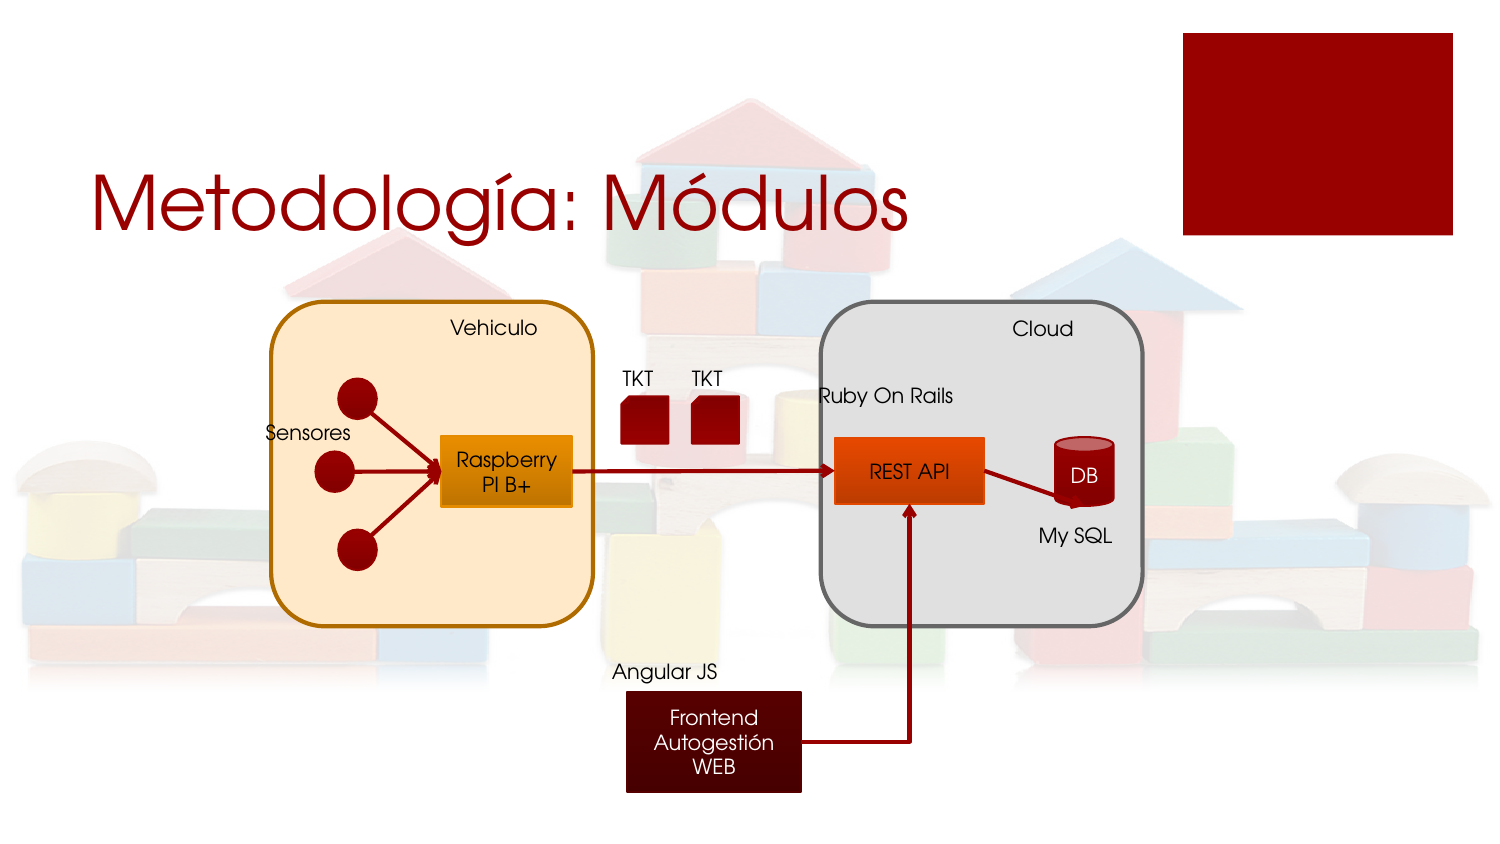

# Metodología: Módulos

Vehiculo
Cloud
TKT
TKT
Ruby On Rails

Sensores
Raspberry PI B+
DB
REST API

My SQL

Angular JS
Frontend
Autogestión WEB